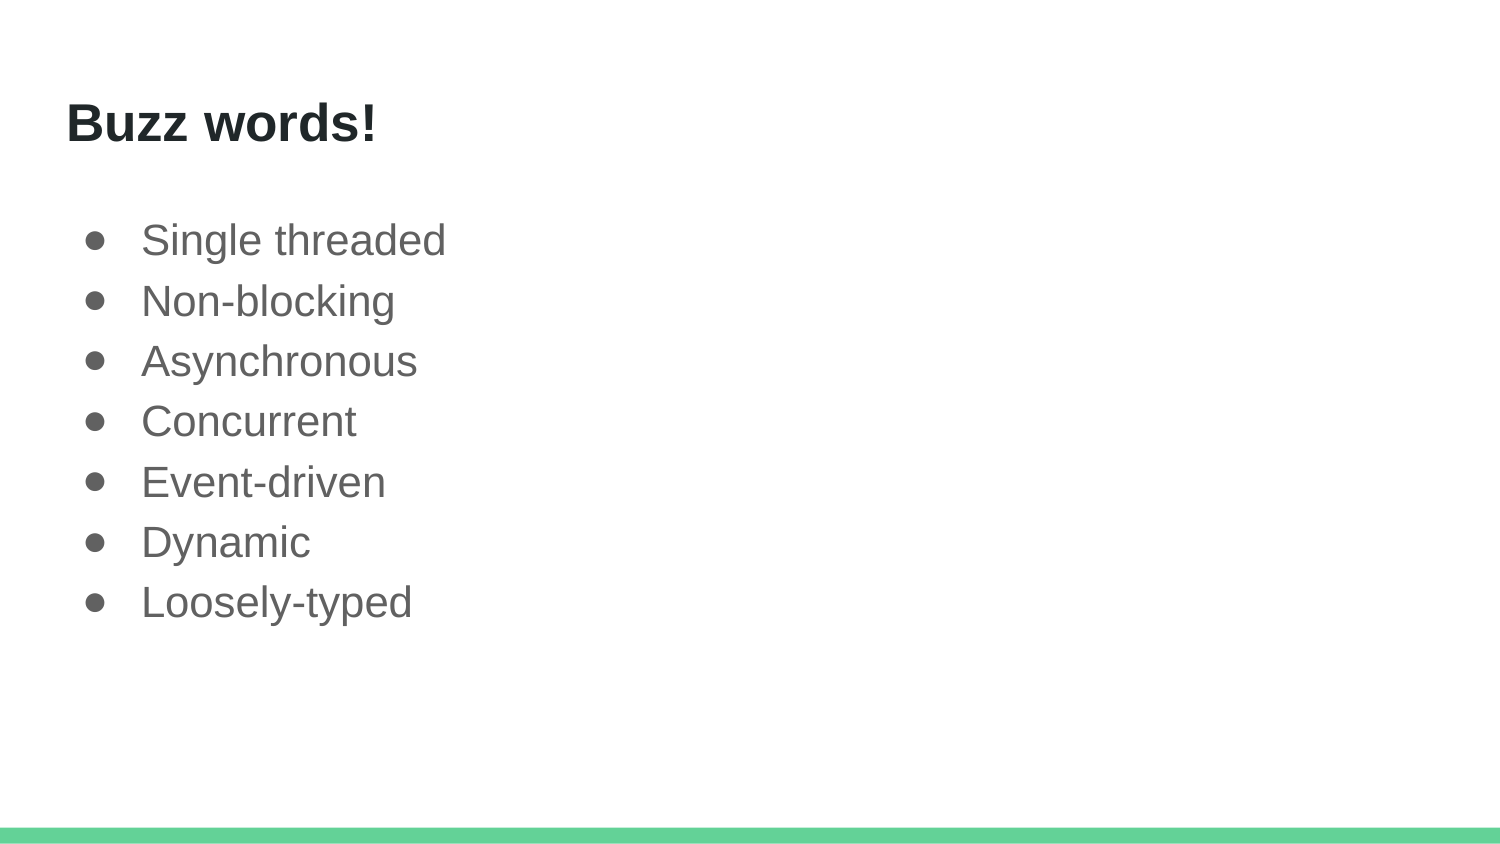

# Buzz words!
Single threaded
Non-blocking
Asynchronous
Concurrent
Event-driven
Dynamic
Loosely-typed